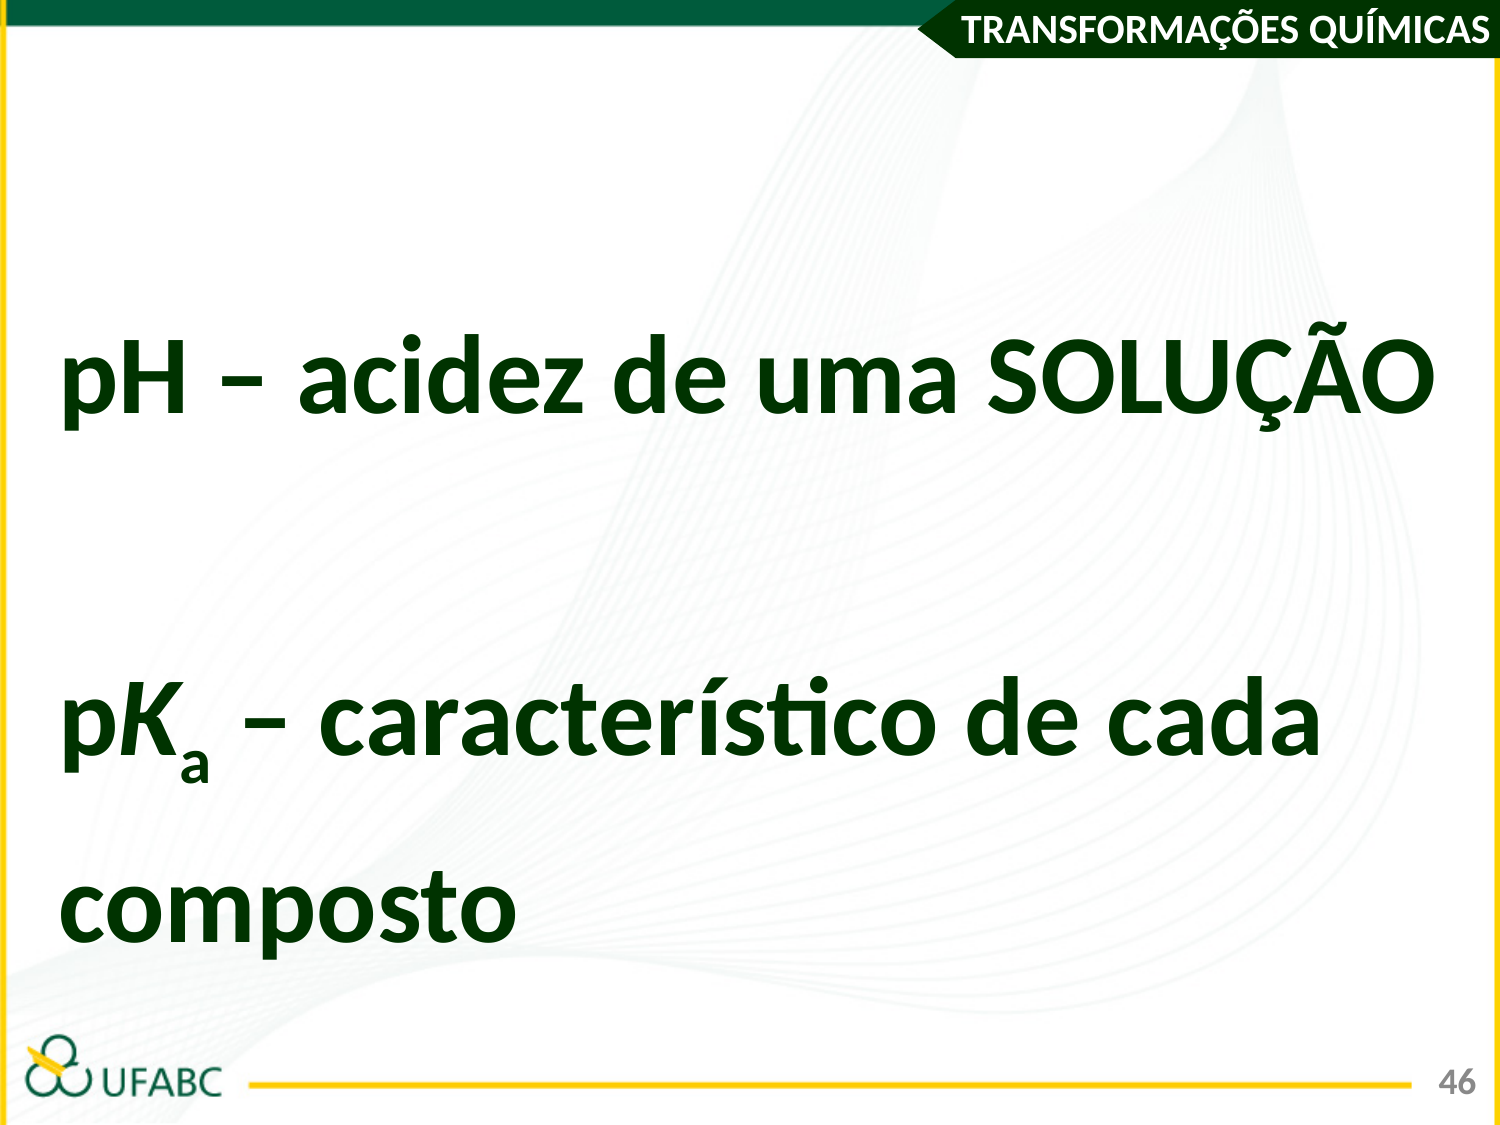

pH – acidez de uma SOLUÇÃO

pKa – característico de cada composto
46